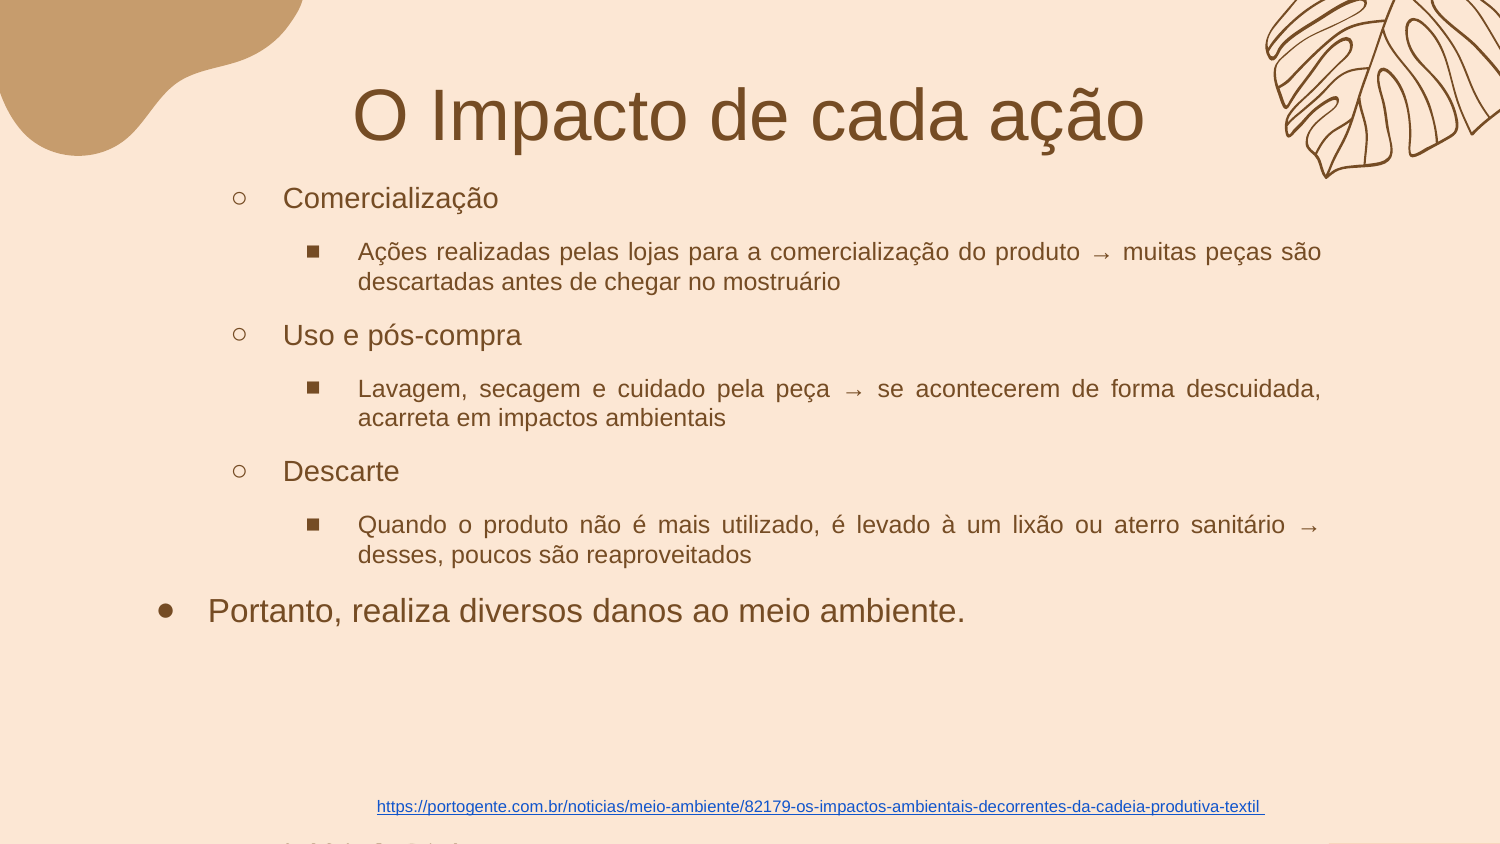

O Impacto de cada ação
Comercialização
Ações realizadas pelas lojas para a comercialização do produto → muitas peças são descartadas antes de chegar no mostruário
Uso e pós-compra
Lavagem, secagem e cuidado pela peça → se acontecerem de forma descuidada, acarreta em impactos ambientais
Descarte
Quando o produto não é mais utilizado, é levado à um lixão ou aterro sanitário → desses, poucos são reaproveitados
Portanto, realiza diversos danos ao meio ambiente.

https://portogente.com.br/noticias/meio-ambiente/82179-os-impactos-ambientais-decorrentes-da-cadeia-produtiva-textil